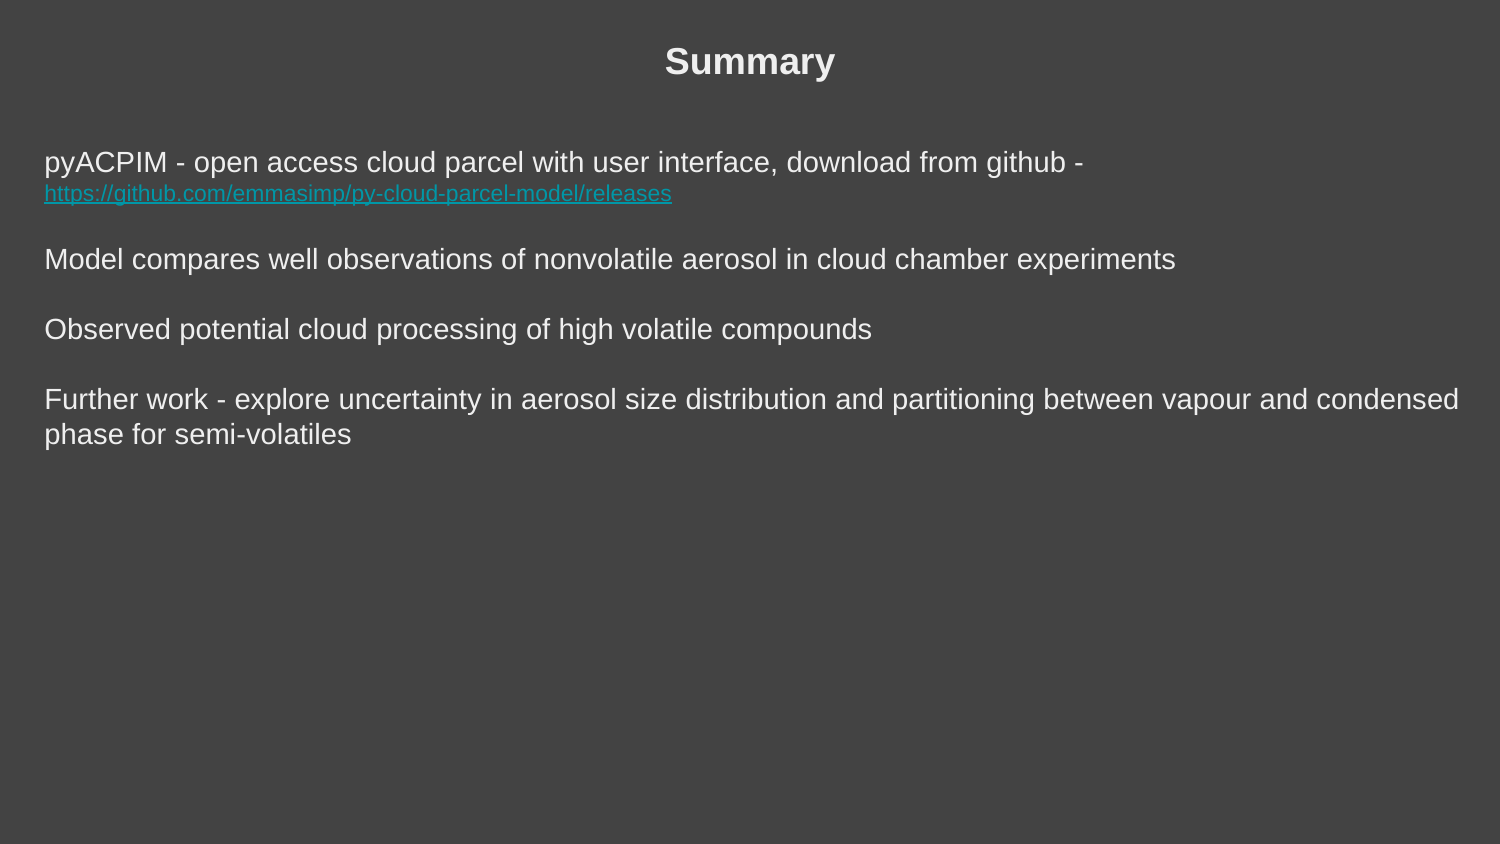

Summary
pyACPIM - open access cloud parcel with user interface, download from github - https://github.com/emmasimp/py-cloud-parcel-model/releases

Model compares well observations of nonvolatile aerosol in cloud chamber experiments

Observed potential cloud processing of high volatile compounds

Further work - explore uncertainty in aerosol size distribution and partitioning between vapour and condensed phase for semi-volatiles